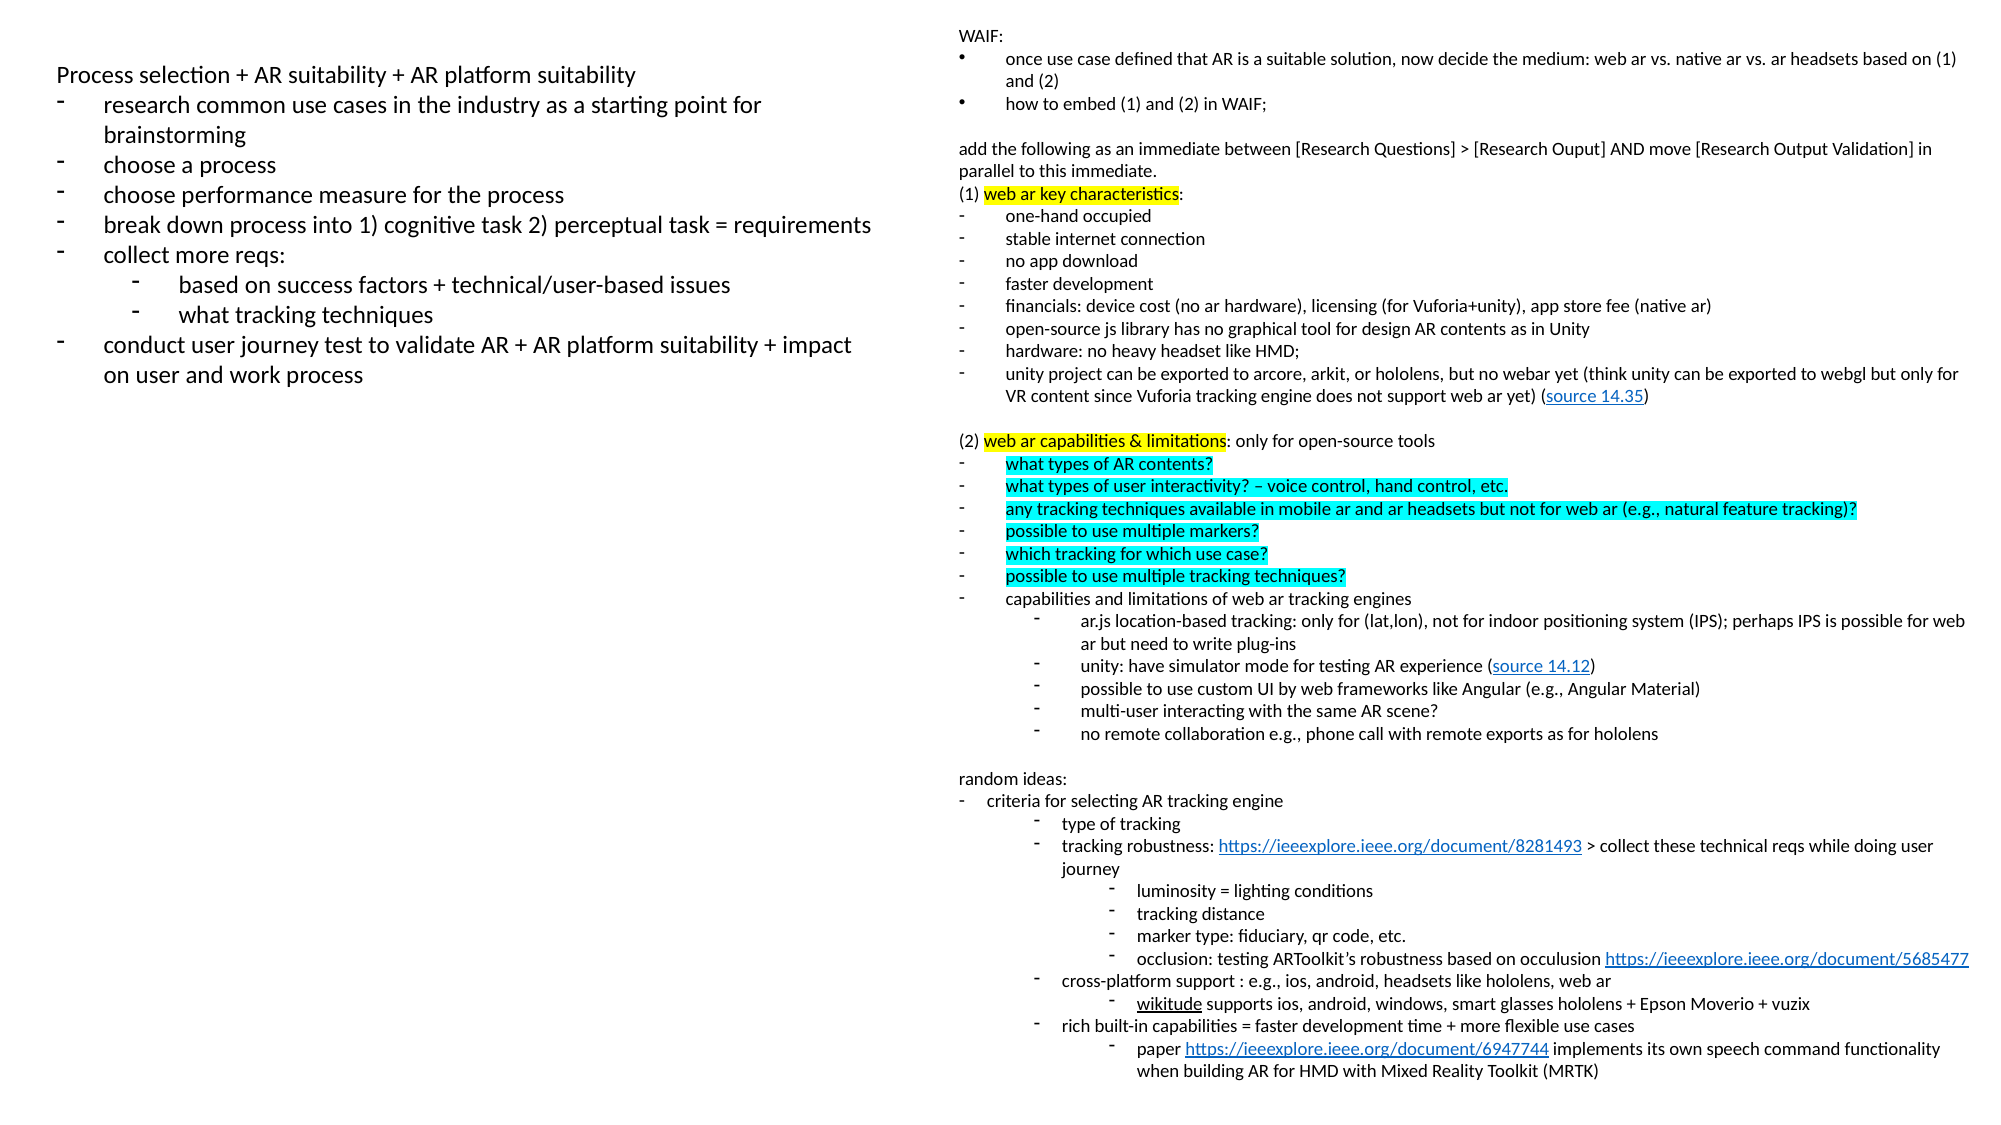

WAIF:
once use case defined that AR is a suitable solution, now decide the medium: web ar vs. native ar vs. ar headsets based on (1) and (2)
how to embed (1) and (2) in WAIF;

add the following as an immediate between [Research Questions] > [Research Ouput] AND move [Research Output Validation] in parallel to this immediate.
(1) web ar key characteristics:
one-hand occupied
stable internet connection
no app download
faster development
financials: device cost (no ar hardware), licensing (for Vuforia+unity), app store fee (native ar)
open-source js library has no graphical tool for design AR contents as in Unity
hardware: no heavy headset like HMD;
unity project can be exported to arcore, arkit, or hololens, but no webar yet (think unity can be exported to webgl but only for VR content since Vuforia tracking engine does not support web ar yet) (source 14.35)

(2) web ar capabilities & limitations: only for open-source tools
what types of AR contents?
what types of user interactivity? – voice control, hand control, etc.
any tracking techniques available in mobile ar and ar headsets but not for web ar (e.g., natural feature tracking)?
possible to use multiple markers?
which tracking for which use case?
possible to use multiple tracking techniques?
capabilities and limitations of web ar tracking engines
ar.js location-based tracking: only for (lat,lon), not for indoor positioning system (IPS); perhaps IPS is possible for web ar but need to write plug-ins
unity: have simulator mode for testing AR experience (source 14.12)
possible to use custom UI by web frameworks like Angular (e.g., Angular Material)
multi-user interacting with the same AR scene?
no remote collaboration e.g., phone call with remote exports as for hololens

random ideas:
criteria for selecting AR tracking engine
type of tracking
tracking robustness: https://ieeexplore.ieee.org/document/8281493 > collect these technical reqs while doing user journey
luminosity = lighting conditions
tracking distance
marker type: fiduciary, qr code, etc.
occlusion: testing ARToolkit’s robustness based on occulusion https://ieeexplore.ieee.org/document/5685477
cross-platform support : e.g., ios, android, headsets like hololens, web ar
wikitude supports ios, android, windows, smart glasses hololens + Epson Moverio + vuzix
rich built-in capabilities = faster development time + more flexible use cases
paper https://ieeexplore.ieee.org/document/6947744 implements its own speech command functionality when building AR for HMD with Mixed Reality Toolkit (MRTK)
Process selection + AR suitability + AR platform suitability
research common use cases in the industry as a starting point for brainstorming
choose a process
choose performance measure for the process
break down process into 1) cognitive task 2) perceptual task = requirements
collect more reqs:
based on success factors + technical/user-based issues
what tracking techniques
conduct user journey test to validate AR + AR platform suitability + impact on user and work process